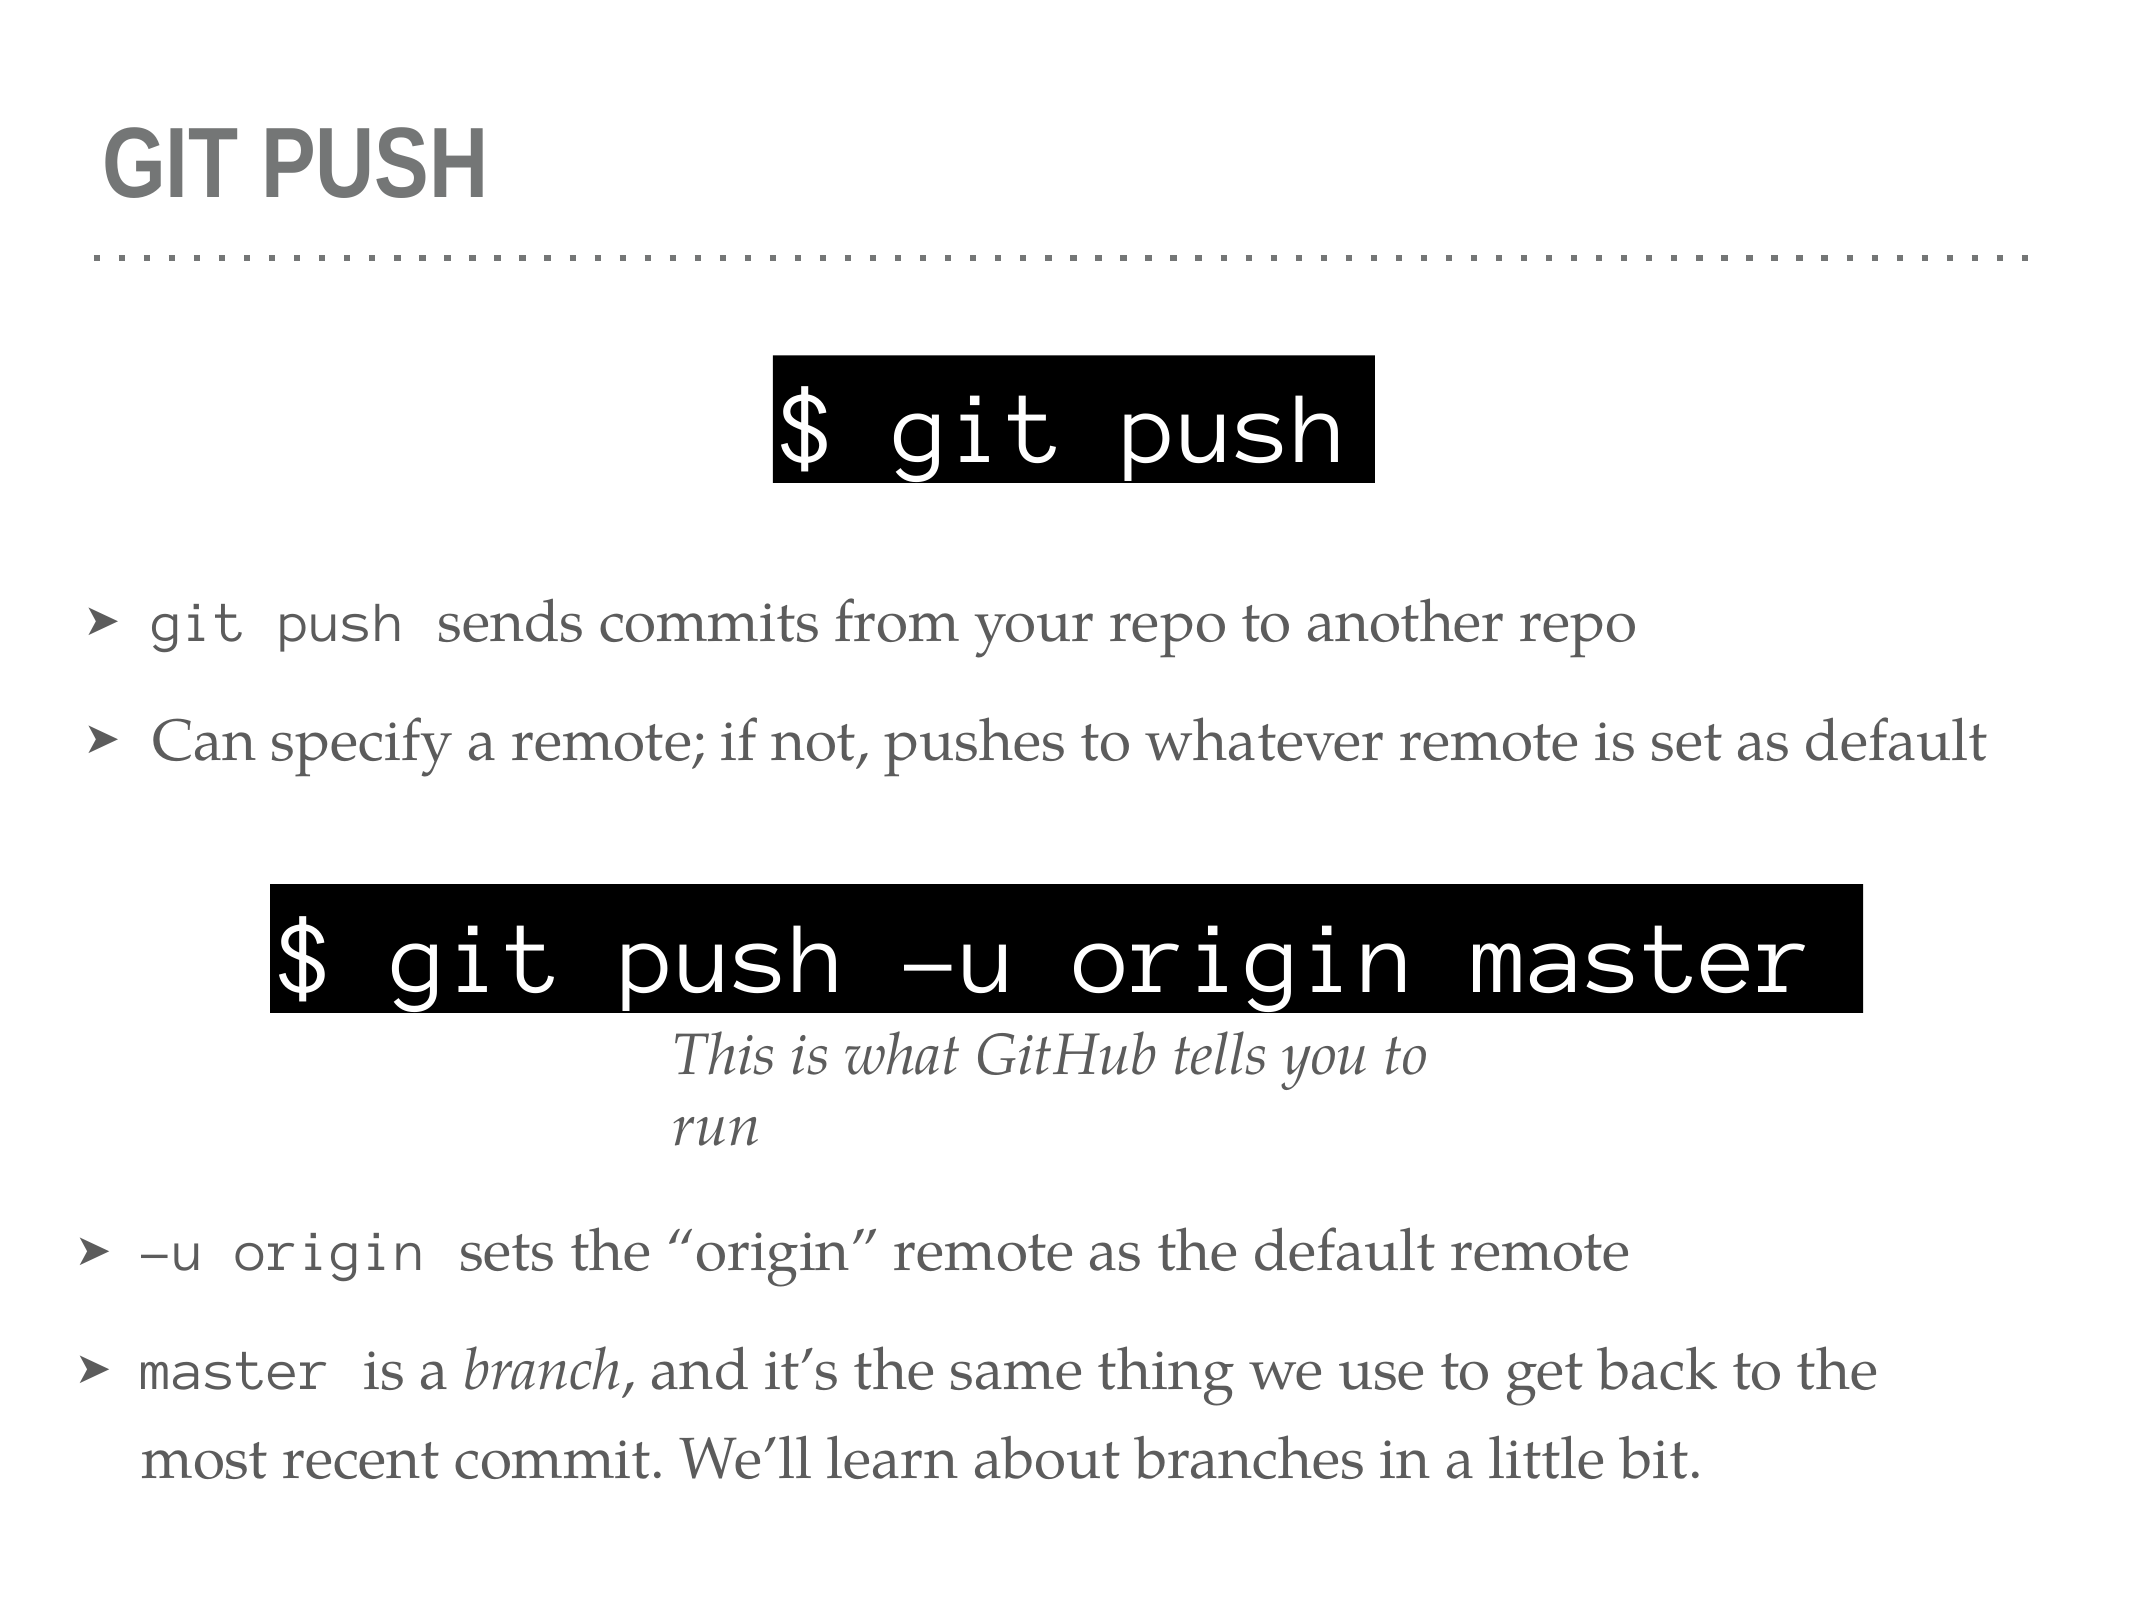

# GIT PUSH
$ git push
git push sends commits from your repo to another repo
Can specify a remote; if not, pushes to whatever remote is set as default
➤
➤
$ git push -u origin master
This is what GitHub tells you to run
-u origin sets the “origin” remote as the default remote
master is a branch, and it’s the same thing we use to get back to the most recent commit. We’ll learn about branches in a little bit.
➤
➤